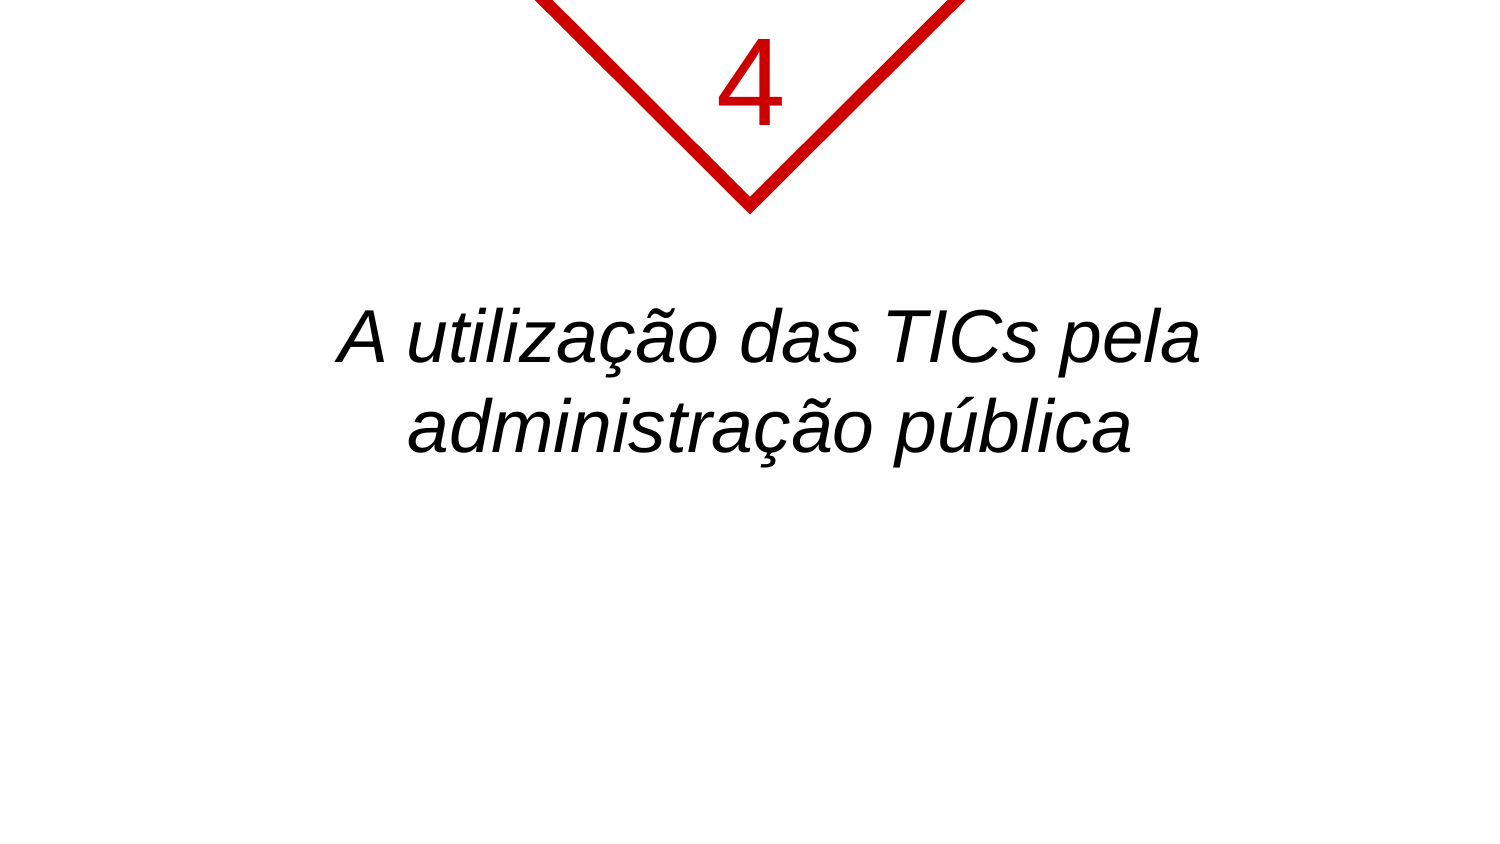

4
# A utilização das TICs pela administração pública